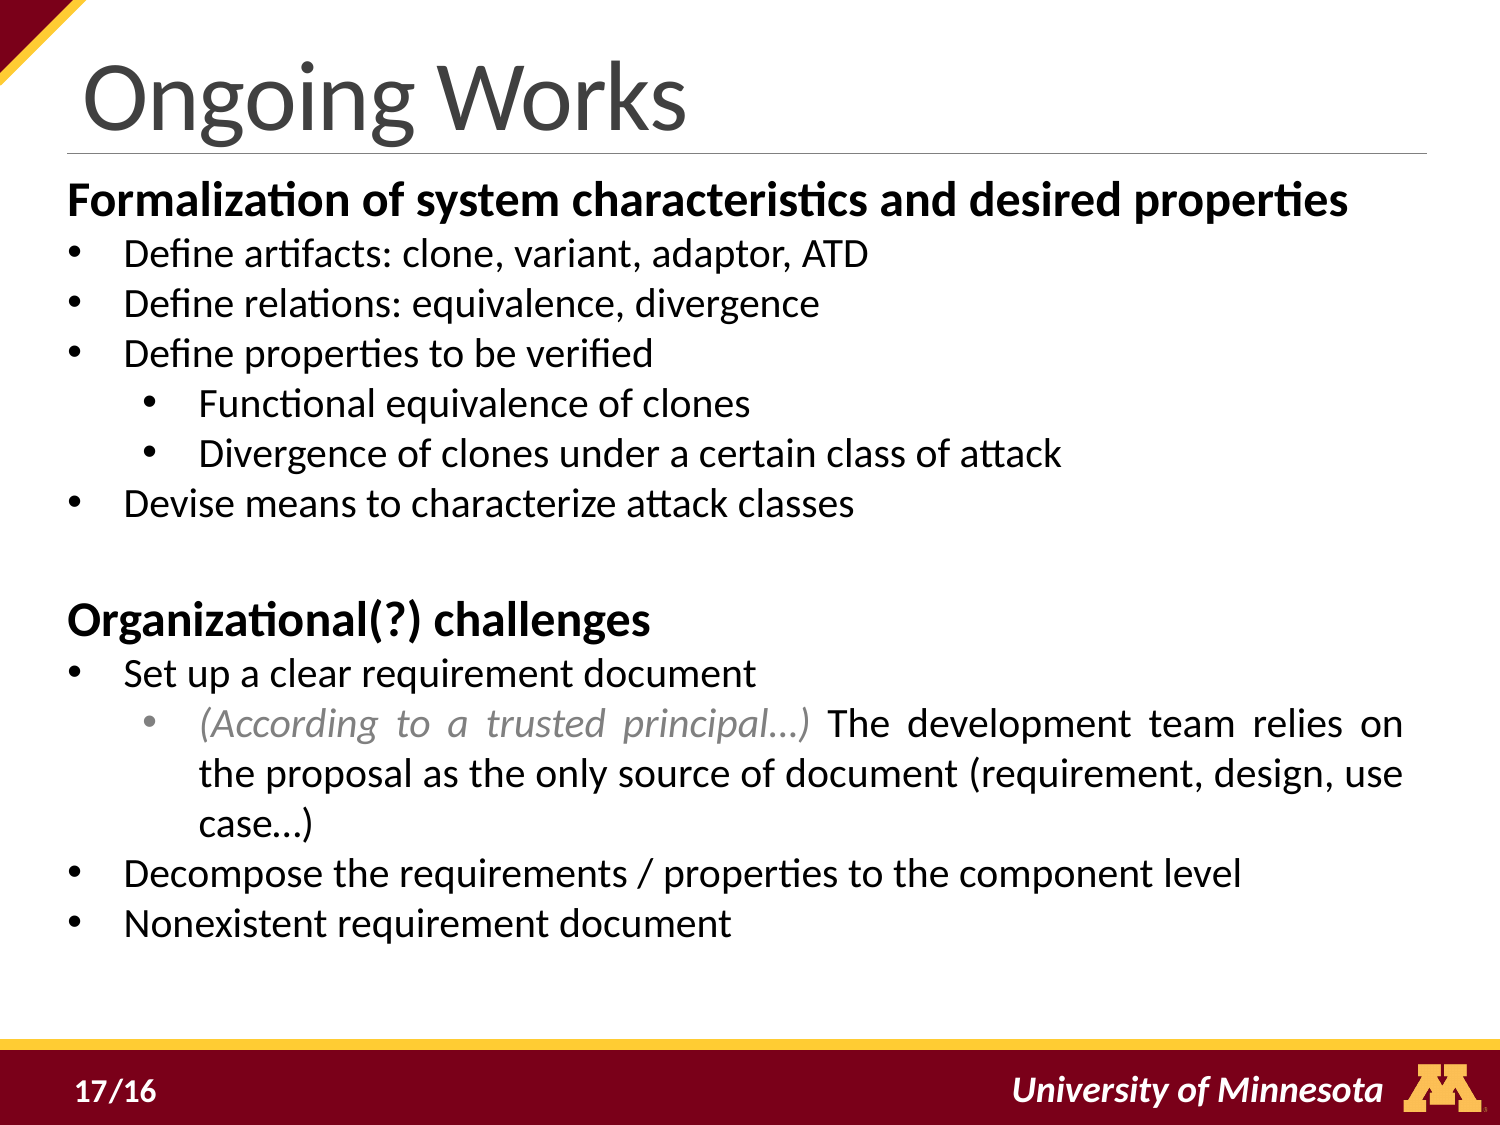

Ongoing Works
Formalization of system characteristics and desired properties
Define artifacts: clone, variant, adaptor, ATD
Define relations: equivalence, divergence
Define properties to be verified
Functional equivalence of clones
Divergence of clones under a certain class of attack
Devise means to characterize attack classes

Organizational(?) challenges
Set up a clear requirement document
(According to a trusted principal…) The development team relies on the proposal as the only source of document (requirement, design, use case…)
Decompose the requirements / properties to the component level
Nonexistent requirement document
17